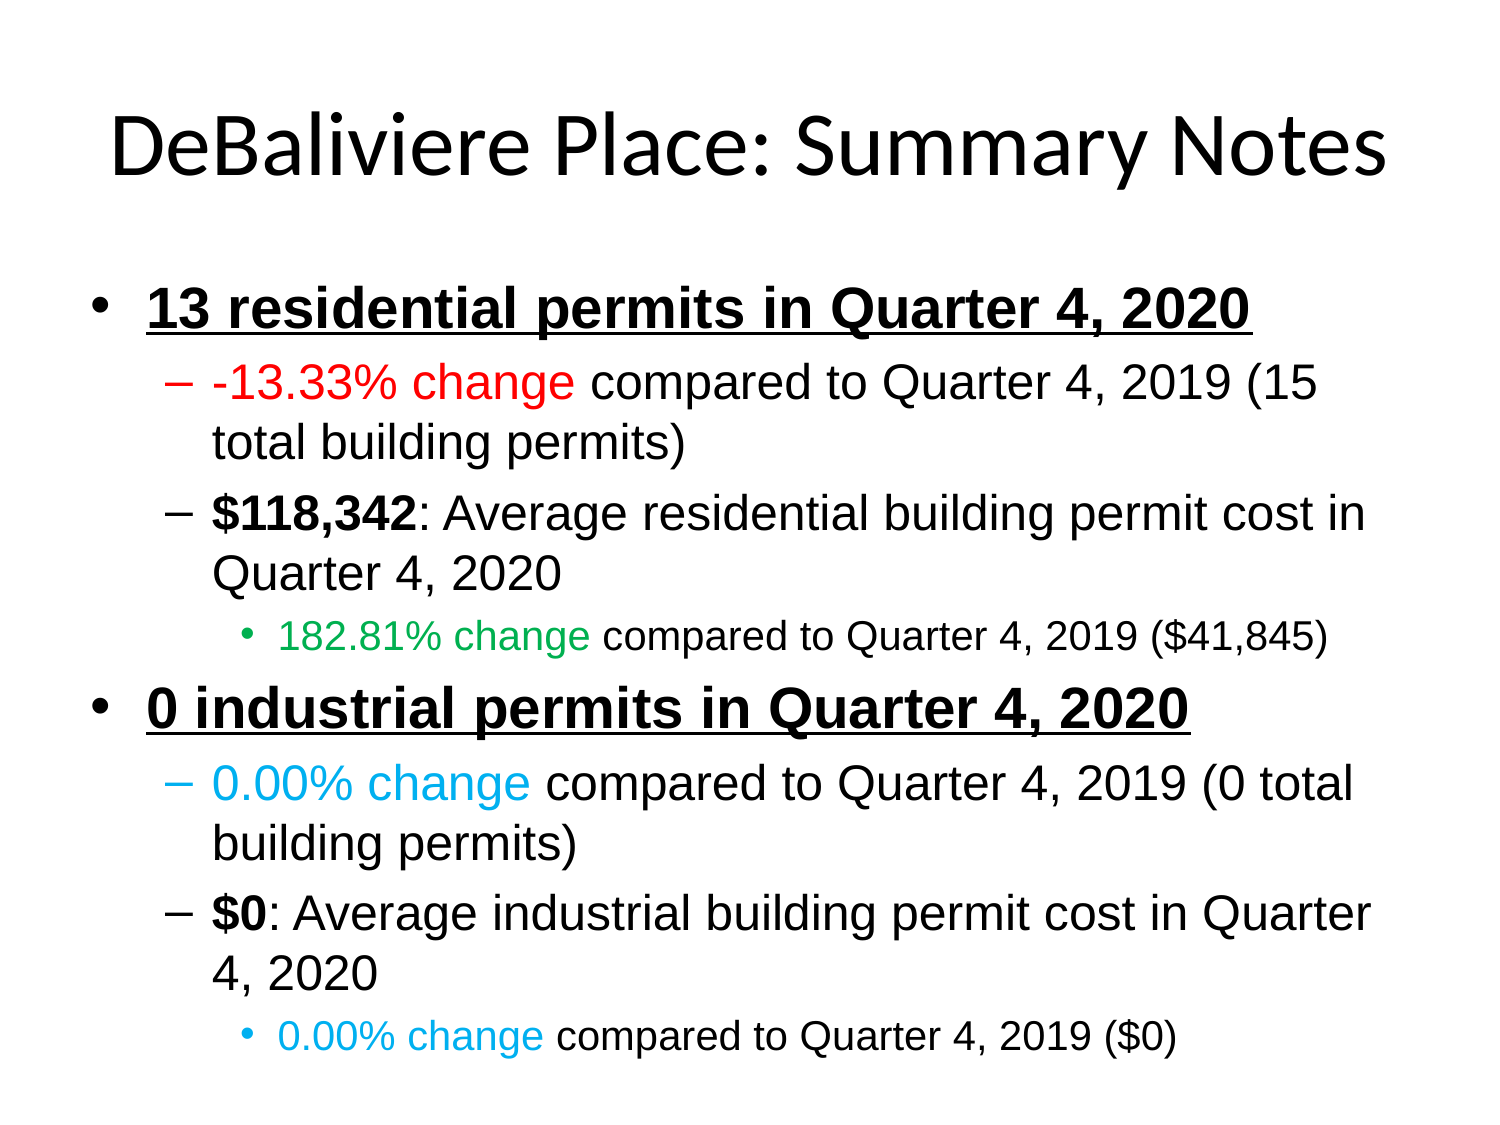

# DeBaliviere Place: Summary Notes
13 residential permits in Quarter 4, 2020
-13.33% change compared to Quarter 4, 2019 (15 total building permits)
$118,342: Average residential building permit cost in Quarter 4, 2020
182.81% change compared to Quarter 4, 2019 ($41,845)
0 industrial permits in Quarter 4, 2020
0.00% change compared to Quarter 4, 2019 (0 total building permits)
$0: Average industrial building permit cost in Quarter 4, 2020
0.00% change compared to Quarter 4, 2019 ($0)